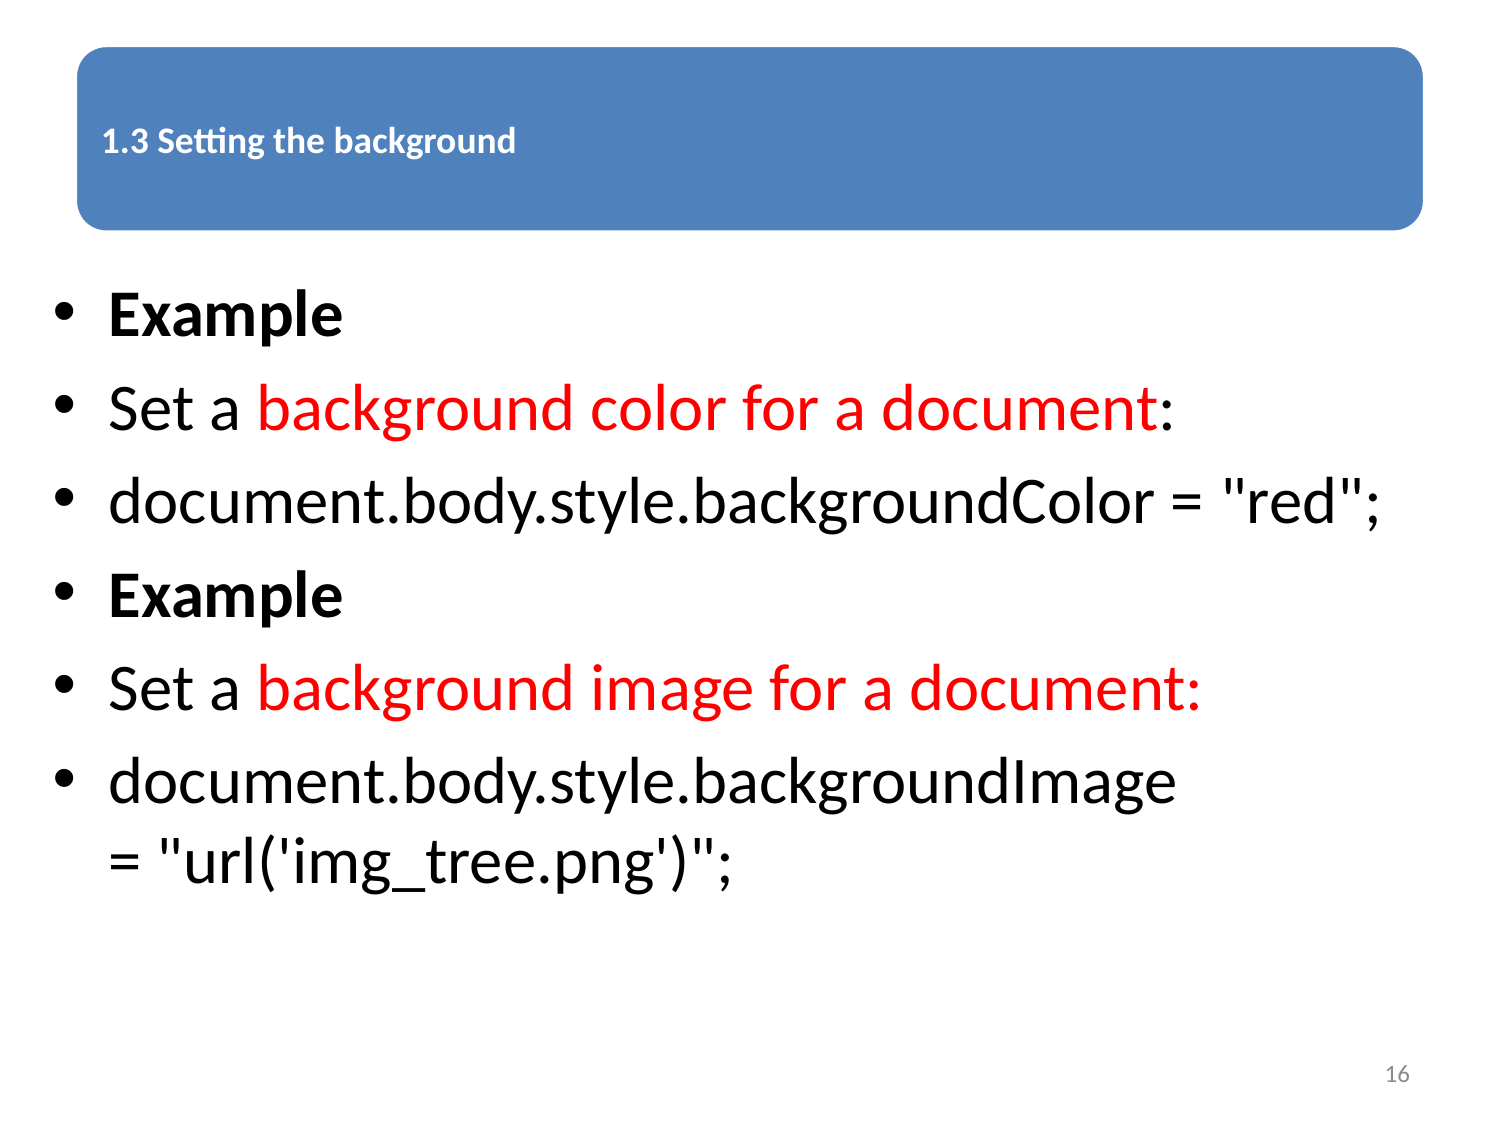

1.3 Setting the background
Example
Set a background color for a document:
document.body.style.backgroundColor = "red";
Example
Set a background image for a document:
document.body.style.backgroundImage = "url('img_tree.png')";

16